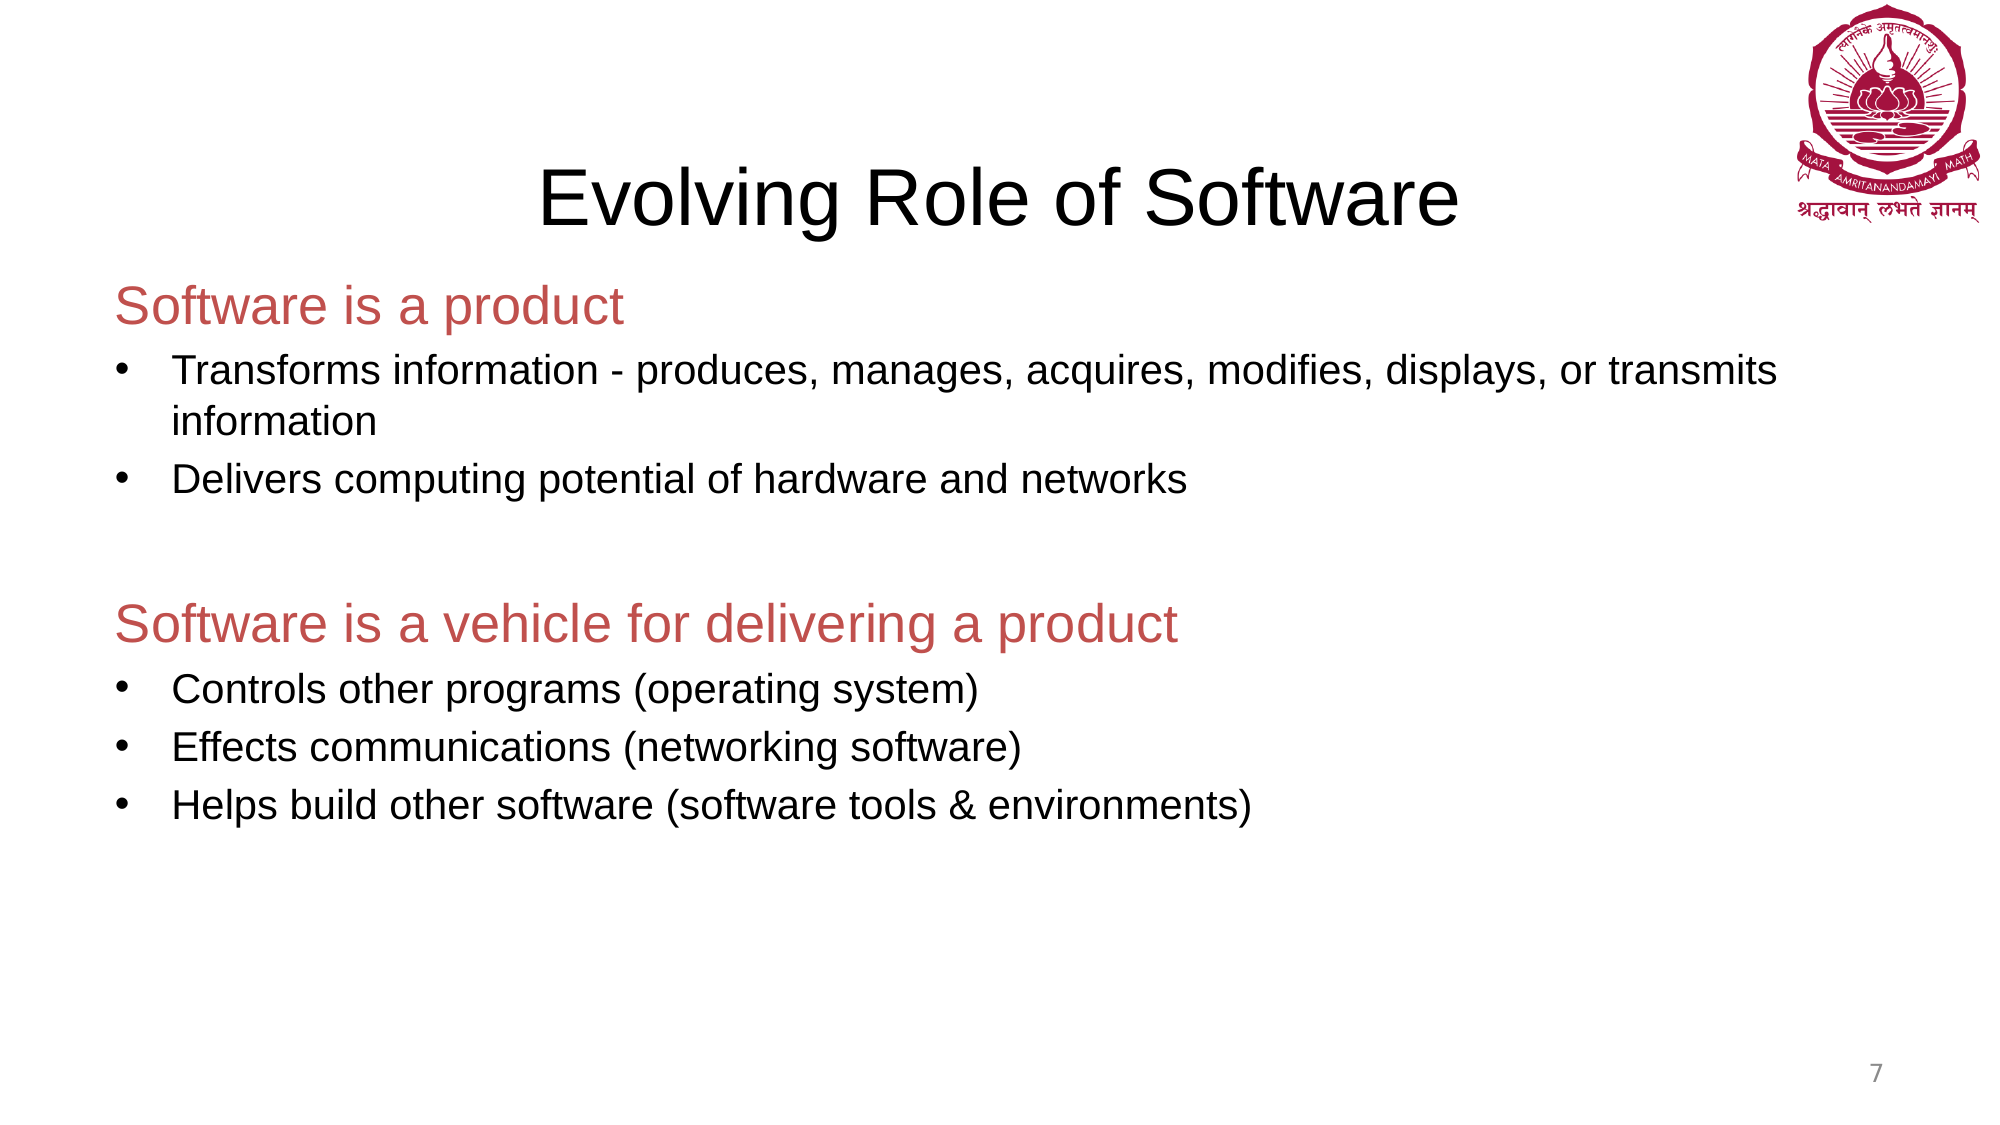

# Evolving Role of Software
Software is a product
Transforms information - produces, manages, acquires, modifies, displays, or transmits information
Delivers computing potential of hardware and networks

Software is a vehicle for delivering a product
Controls other programs (operating system)
Effects communications (networking software)
Helps build other software (software tools & environments)

7